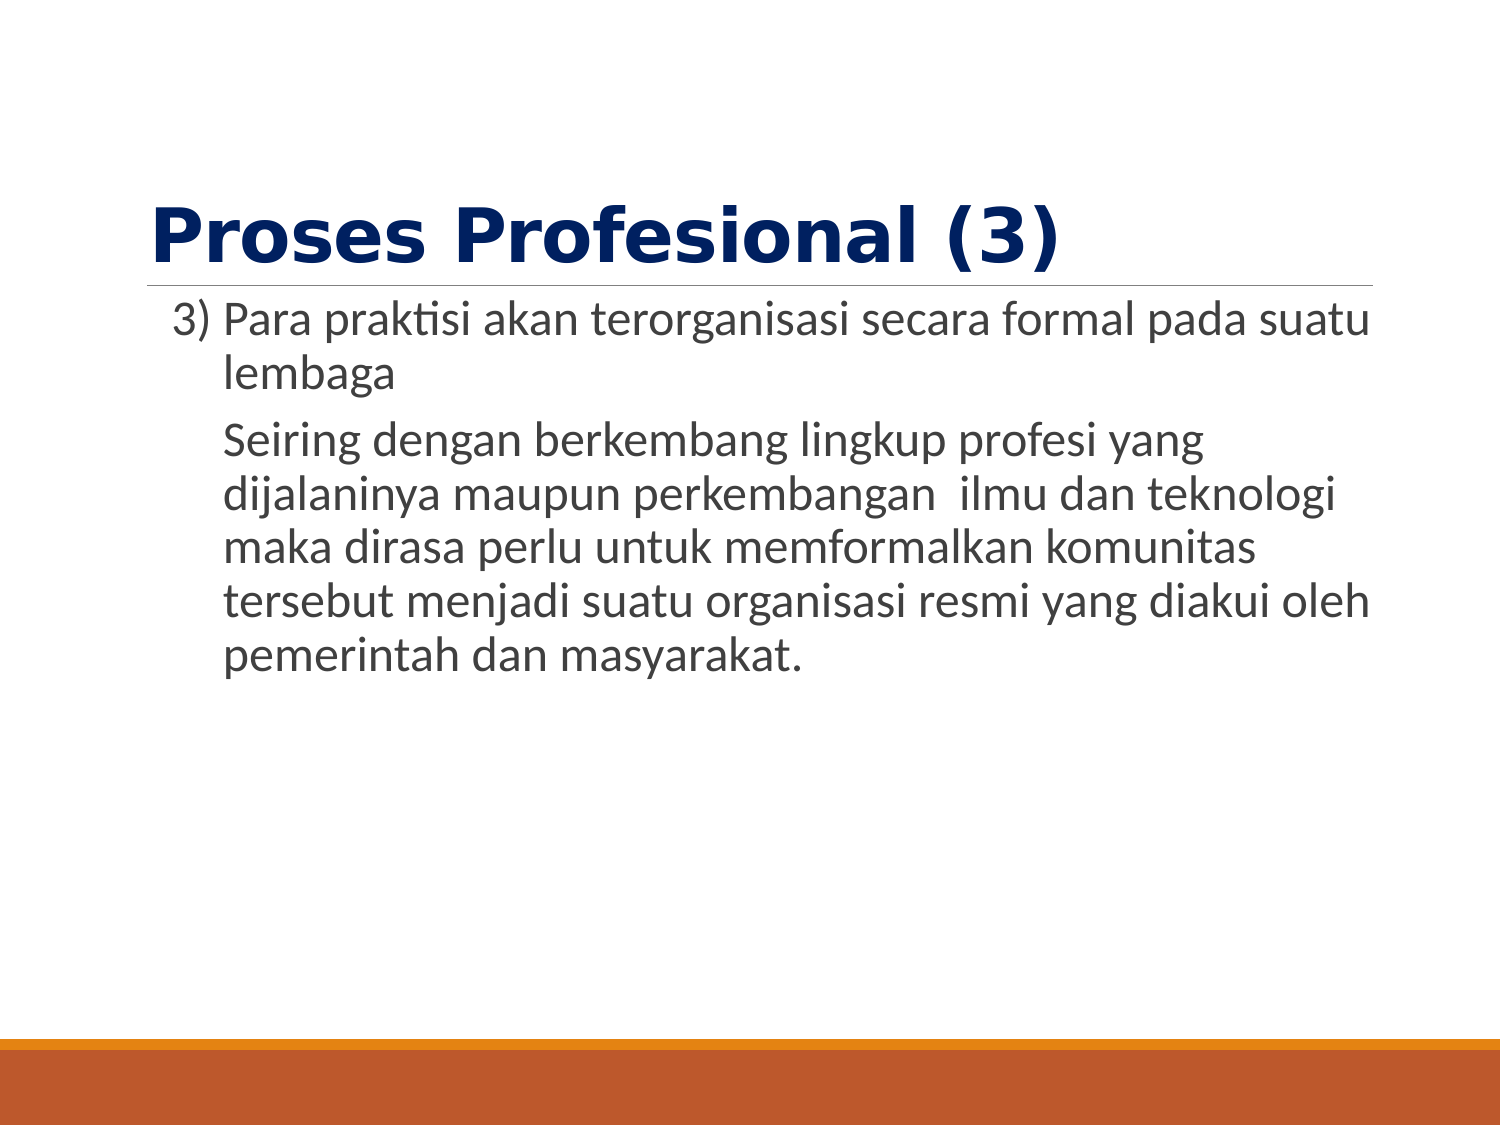

# Proses Profesional (3)
3) Para praktisi akan terorganisasi secara formal pada suatu lembaga
Seiring dengan berkembang lingkup profesi yang dijalaninya maupun perkembangan  ilmu dan teknologi maka dirasa perlu untuk memformalkan komunitas tersebut menjadi suatu organisasi resmi yang diakui oleh pemerintah dan masyarakat.